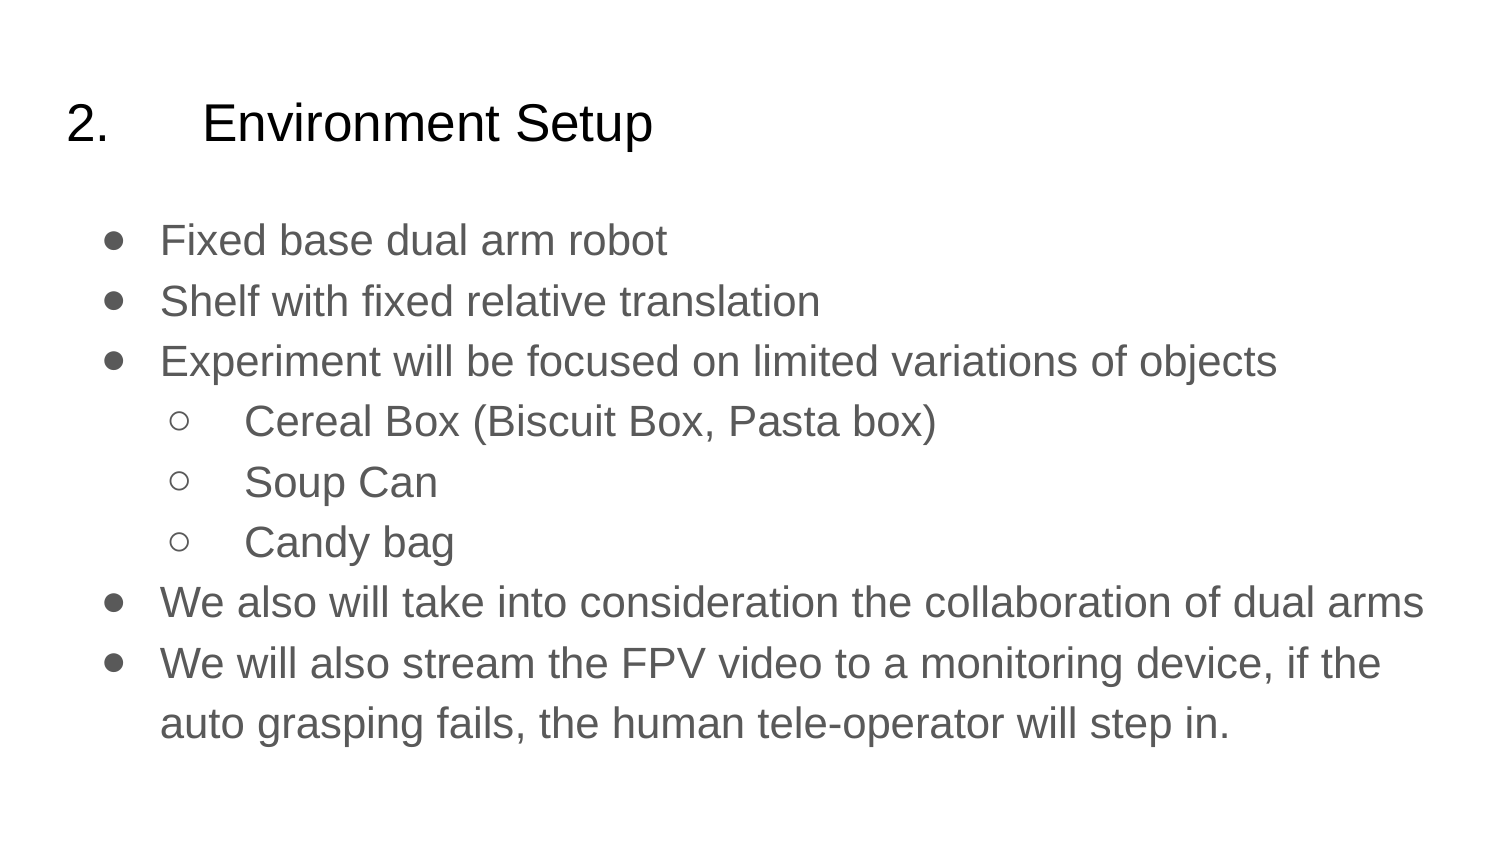

# 2. 	Environment Setup
Fixed base dual arm robot
Shelf with fixed relative translation
Experiment will be focused on limited variations of objects
Cereal Box (Biscuit Box, Pasta box)
Soup Can
Candy bag
We also will take into consideration the collaboration of dual arms
We will also stream the FPV video to a monitoring device, if the auto grasping fails, the human tele-operator will step in.